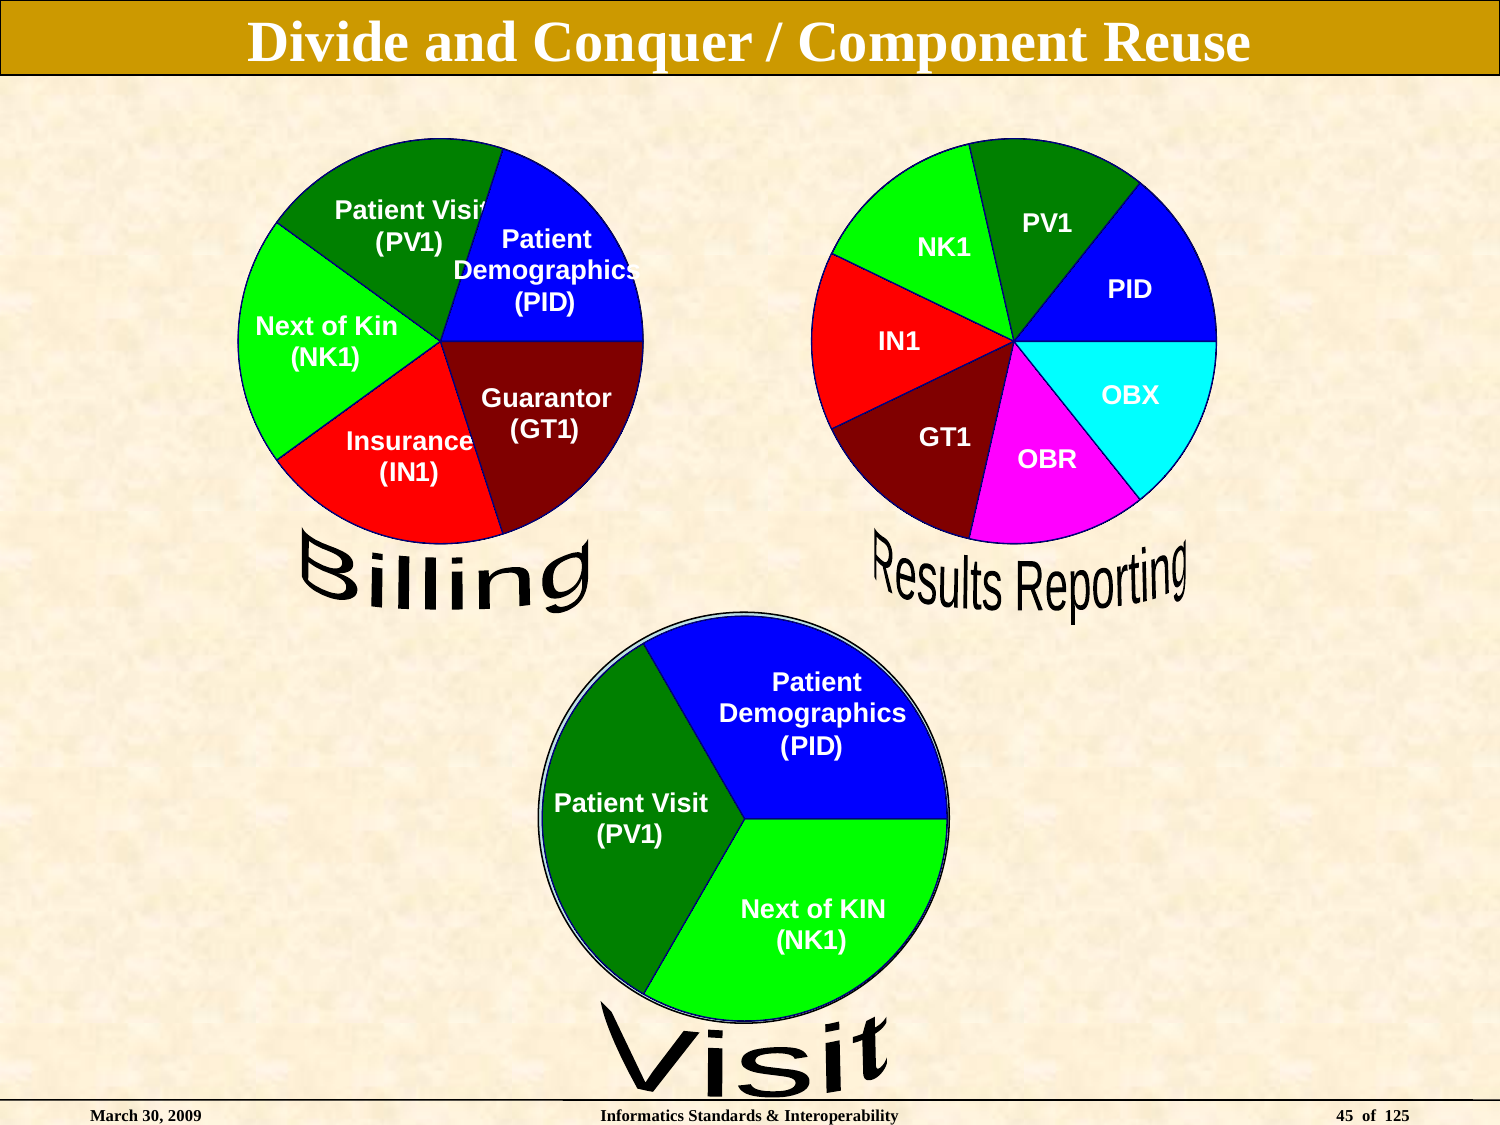

# Divide and Conquer / Component Reuse

Patient Visit
Patient

(
PV
1
)
Demographics
(
PID
)
Next of Kin
(
NK
1
)

Guarantor
(
GT
1
)
Insurance
(
IN
1
)

PV
1
NK
1

PID
IN
1

OBX
GT
1
OBR

Billing
Results Reporting

Patient
Demographics
(
PID
)
Patient Visit
(
PV
1
)

Next of KIN
(
NK
1
)
DATA
Visit
March 30, 2009
Informatics Standards & Interoperability
45  of  125